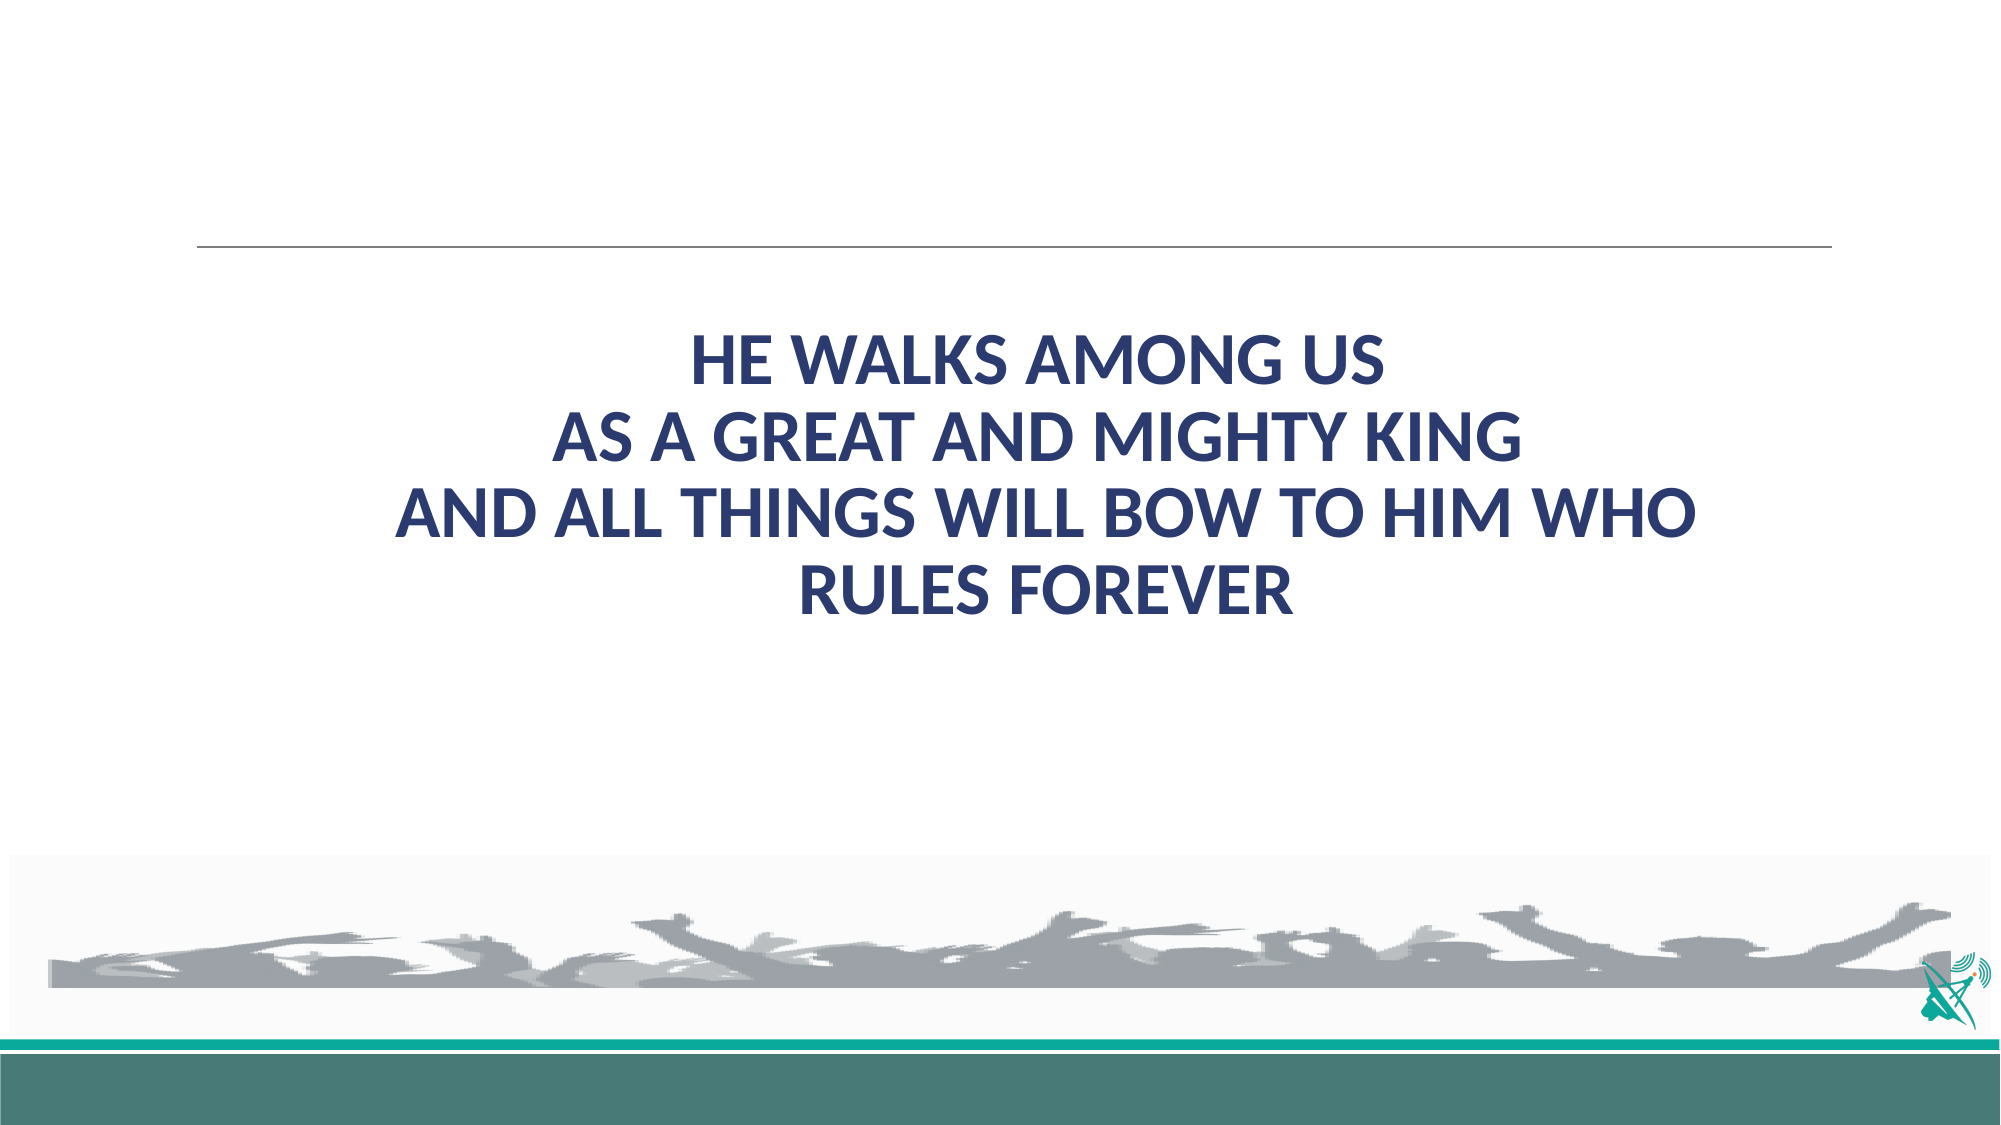

# HE WALKS AMONG US AS A GREAT AND MIGHTY KING AND ALL THINGS WILL BOW TO HIM WHO RULES FOREVER